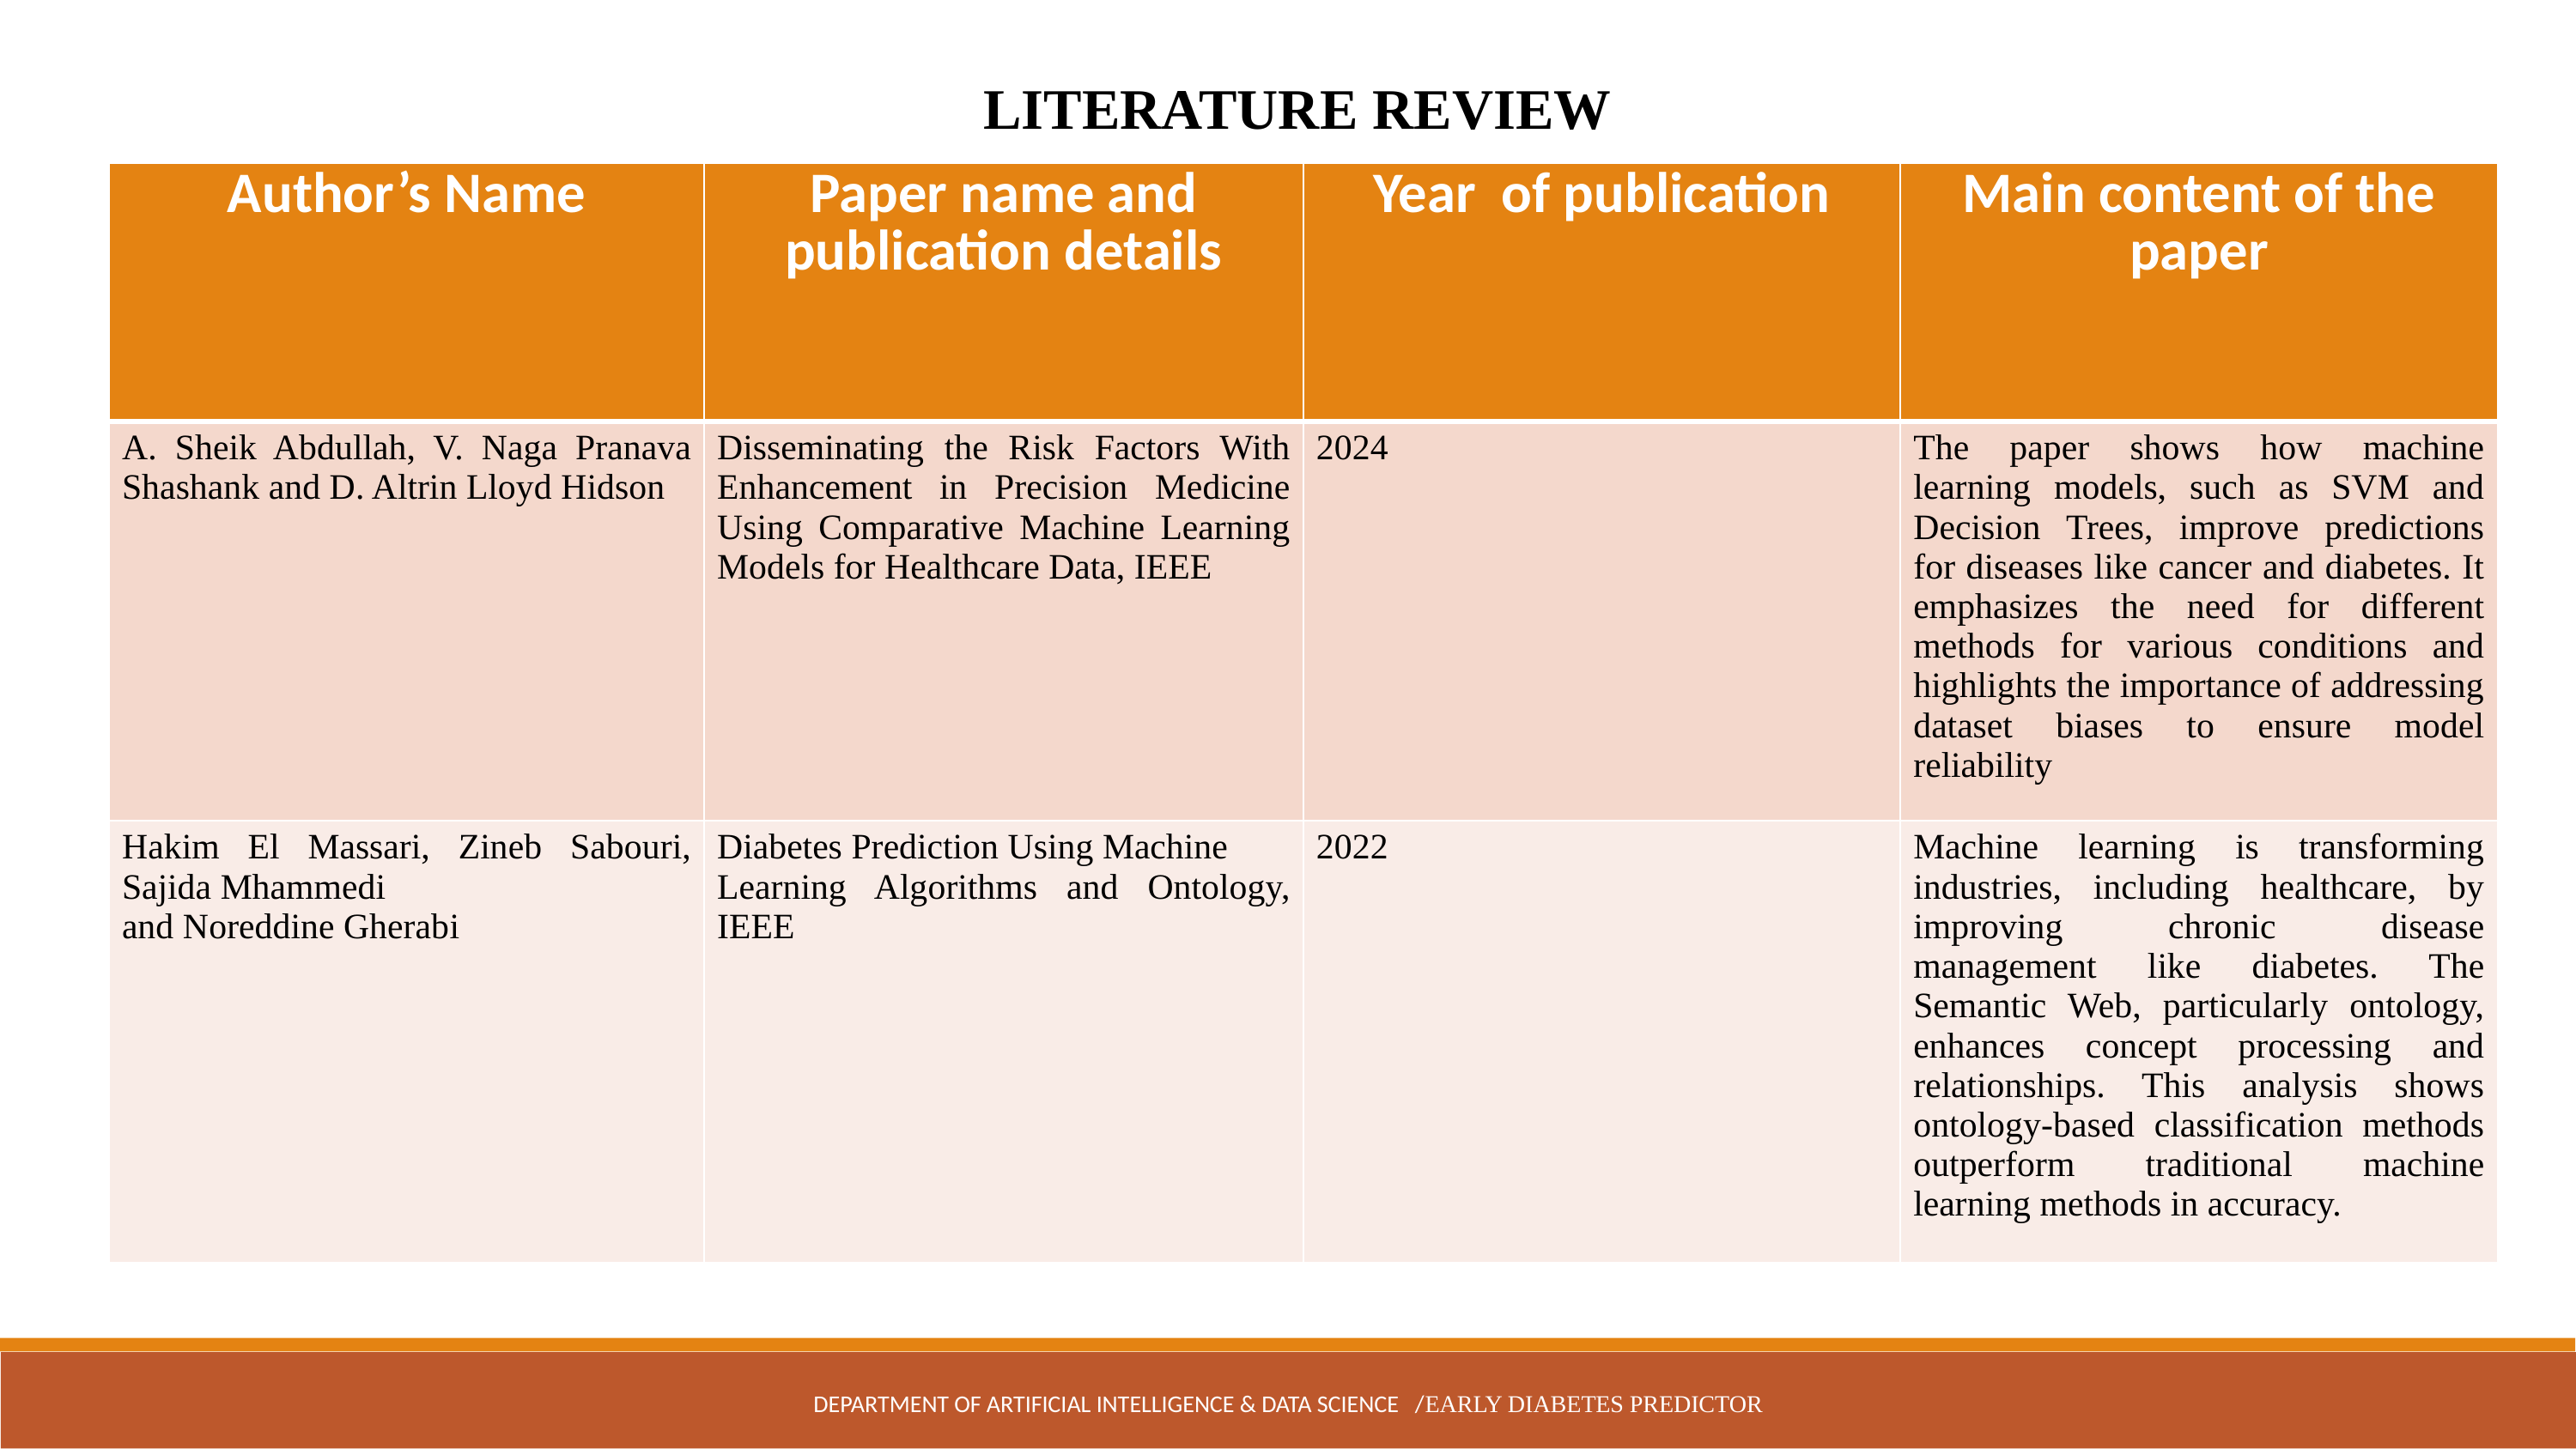

LITERATURE REVIEW
| Author’s Name | Paper name and publication details | Year of publication | Main content of the paper |
| --- | --- | --- | --- |
| A. Sheik Abdullah, V. Naga Pranava Shashank and D. Altrin Lloyd Hidson | Disseminating the Risk Factors With Enhancement in Precision Medicine Using Comparative Machine Learning Models for Healthcare Data, IEEE | 2024 | The paper shows how machine learning models, such as SVM and Decision Trees, improve predictions for diseases like cancer and diabetes. It emphasizes the need for different methods for various conditions and highlights the importance of addressing dataset biases to ensure model reliability |
| Hakim El Massari, Zineb Sabouri, Sajida Mhammedi and Noreddine Gherabi | Diabetes Prediction Using Machine Learning Algorithms and Ontology, IEEE | 2022 | Machine learning is transforming industries, including healthcare, by improving chronic disease management like diabetes. The Semantic Web, particularly ontology, enhances concept processing and relationships. This analysis shows ontology-based classification methods outperform traditional machine learning methods in accuracy. |

DEPARTMENT OF ARTIFICIAL INTELLIGENCE & DATA SCIENCE   /EARLY DIABETES PREDICTOR
7